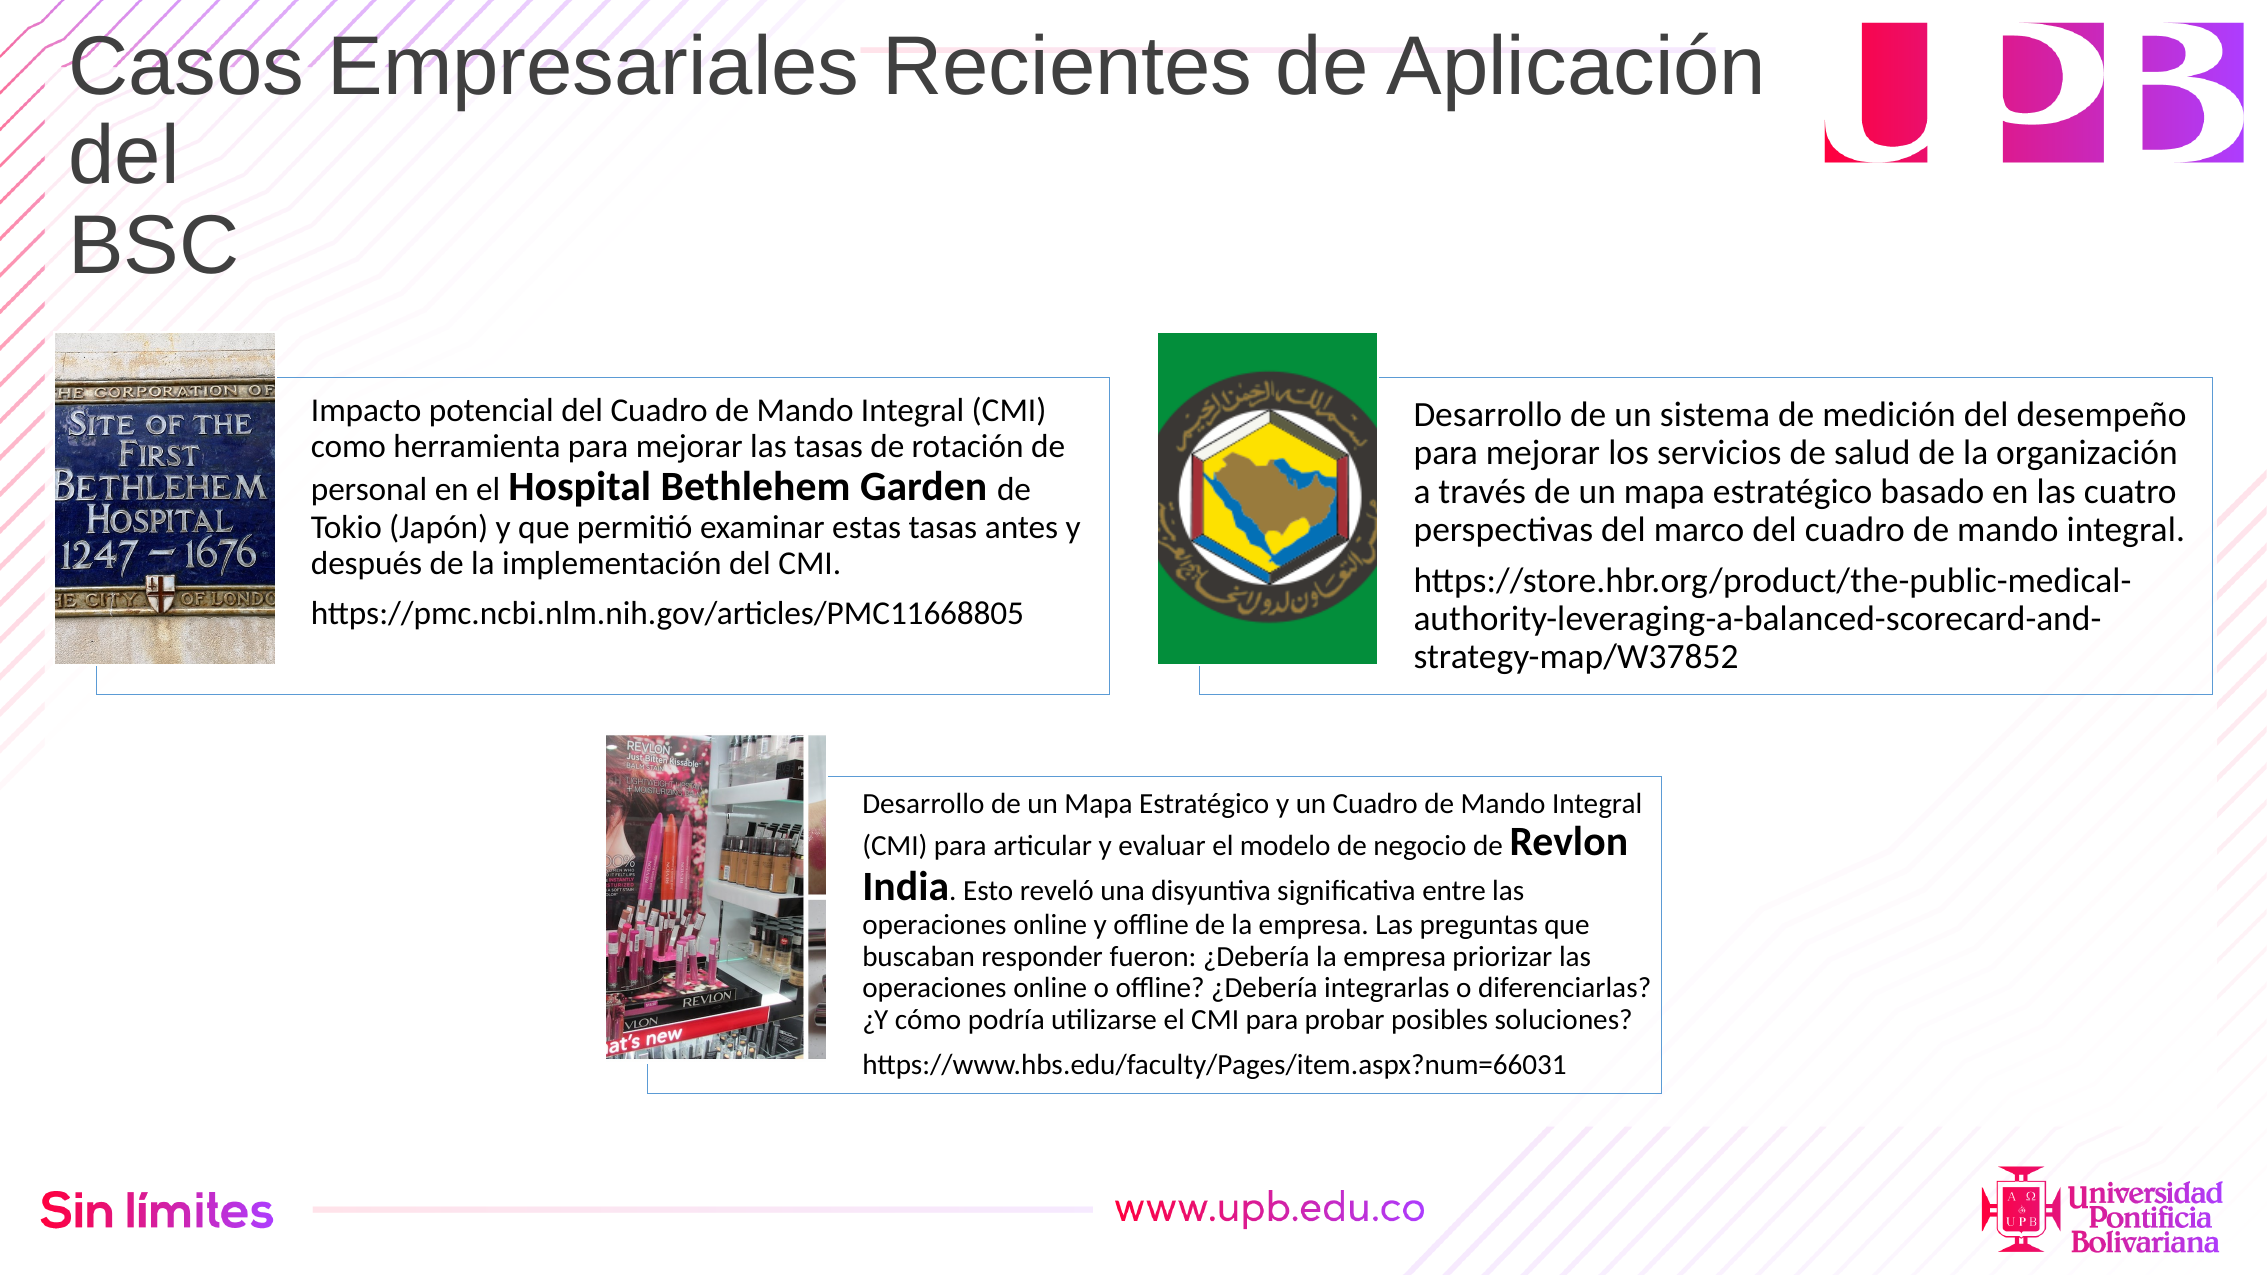

Casos Empresariales Recientes de Aplicación del
BSC
Impacto potencial del Cuadro de Mando Integral (CMI) como herramienta para mejorar las tasas de rotación de personal en el Hospital Bethlehem Garden de Tokio (Japón) y que permitió examinar estas tasas antes y después de la implementación del CMI.
https://pmc.ncbi.nlm.nih.gov/articles/PMC11668805

Desarrollo de un sistema de medición del desempeño para mejorar los servicios de salud de la organización a través de un mapa estratégico basado en las cuatro perspectivas del marco del cuadro de mando integral.
https://store.hbr.org/product/the-public-medical-authority-leveraging-a-balanced-scorecard-and-strategy-map/W37852
Desarrollo de un Mapa Estratégico y un Cuadro de Mando Integral (CMI) para articular y evaluar el modelo de negocio de Revlon India. Esto reveló una disyuntiva significativa entre las operaciones online y offline de la empresa. Las preguntas que buscaban responder fueron: ¿Debería la empresa priorizar las operaciones online o offline? ¿Debería integrarlas o diferenciarlas? ¿Y cómo podría utilizarse el CMI para probar posibles soluciones?
https://www.hbs.edu/faculty/Pages/item.aspx?num=66031